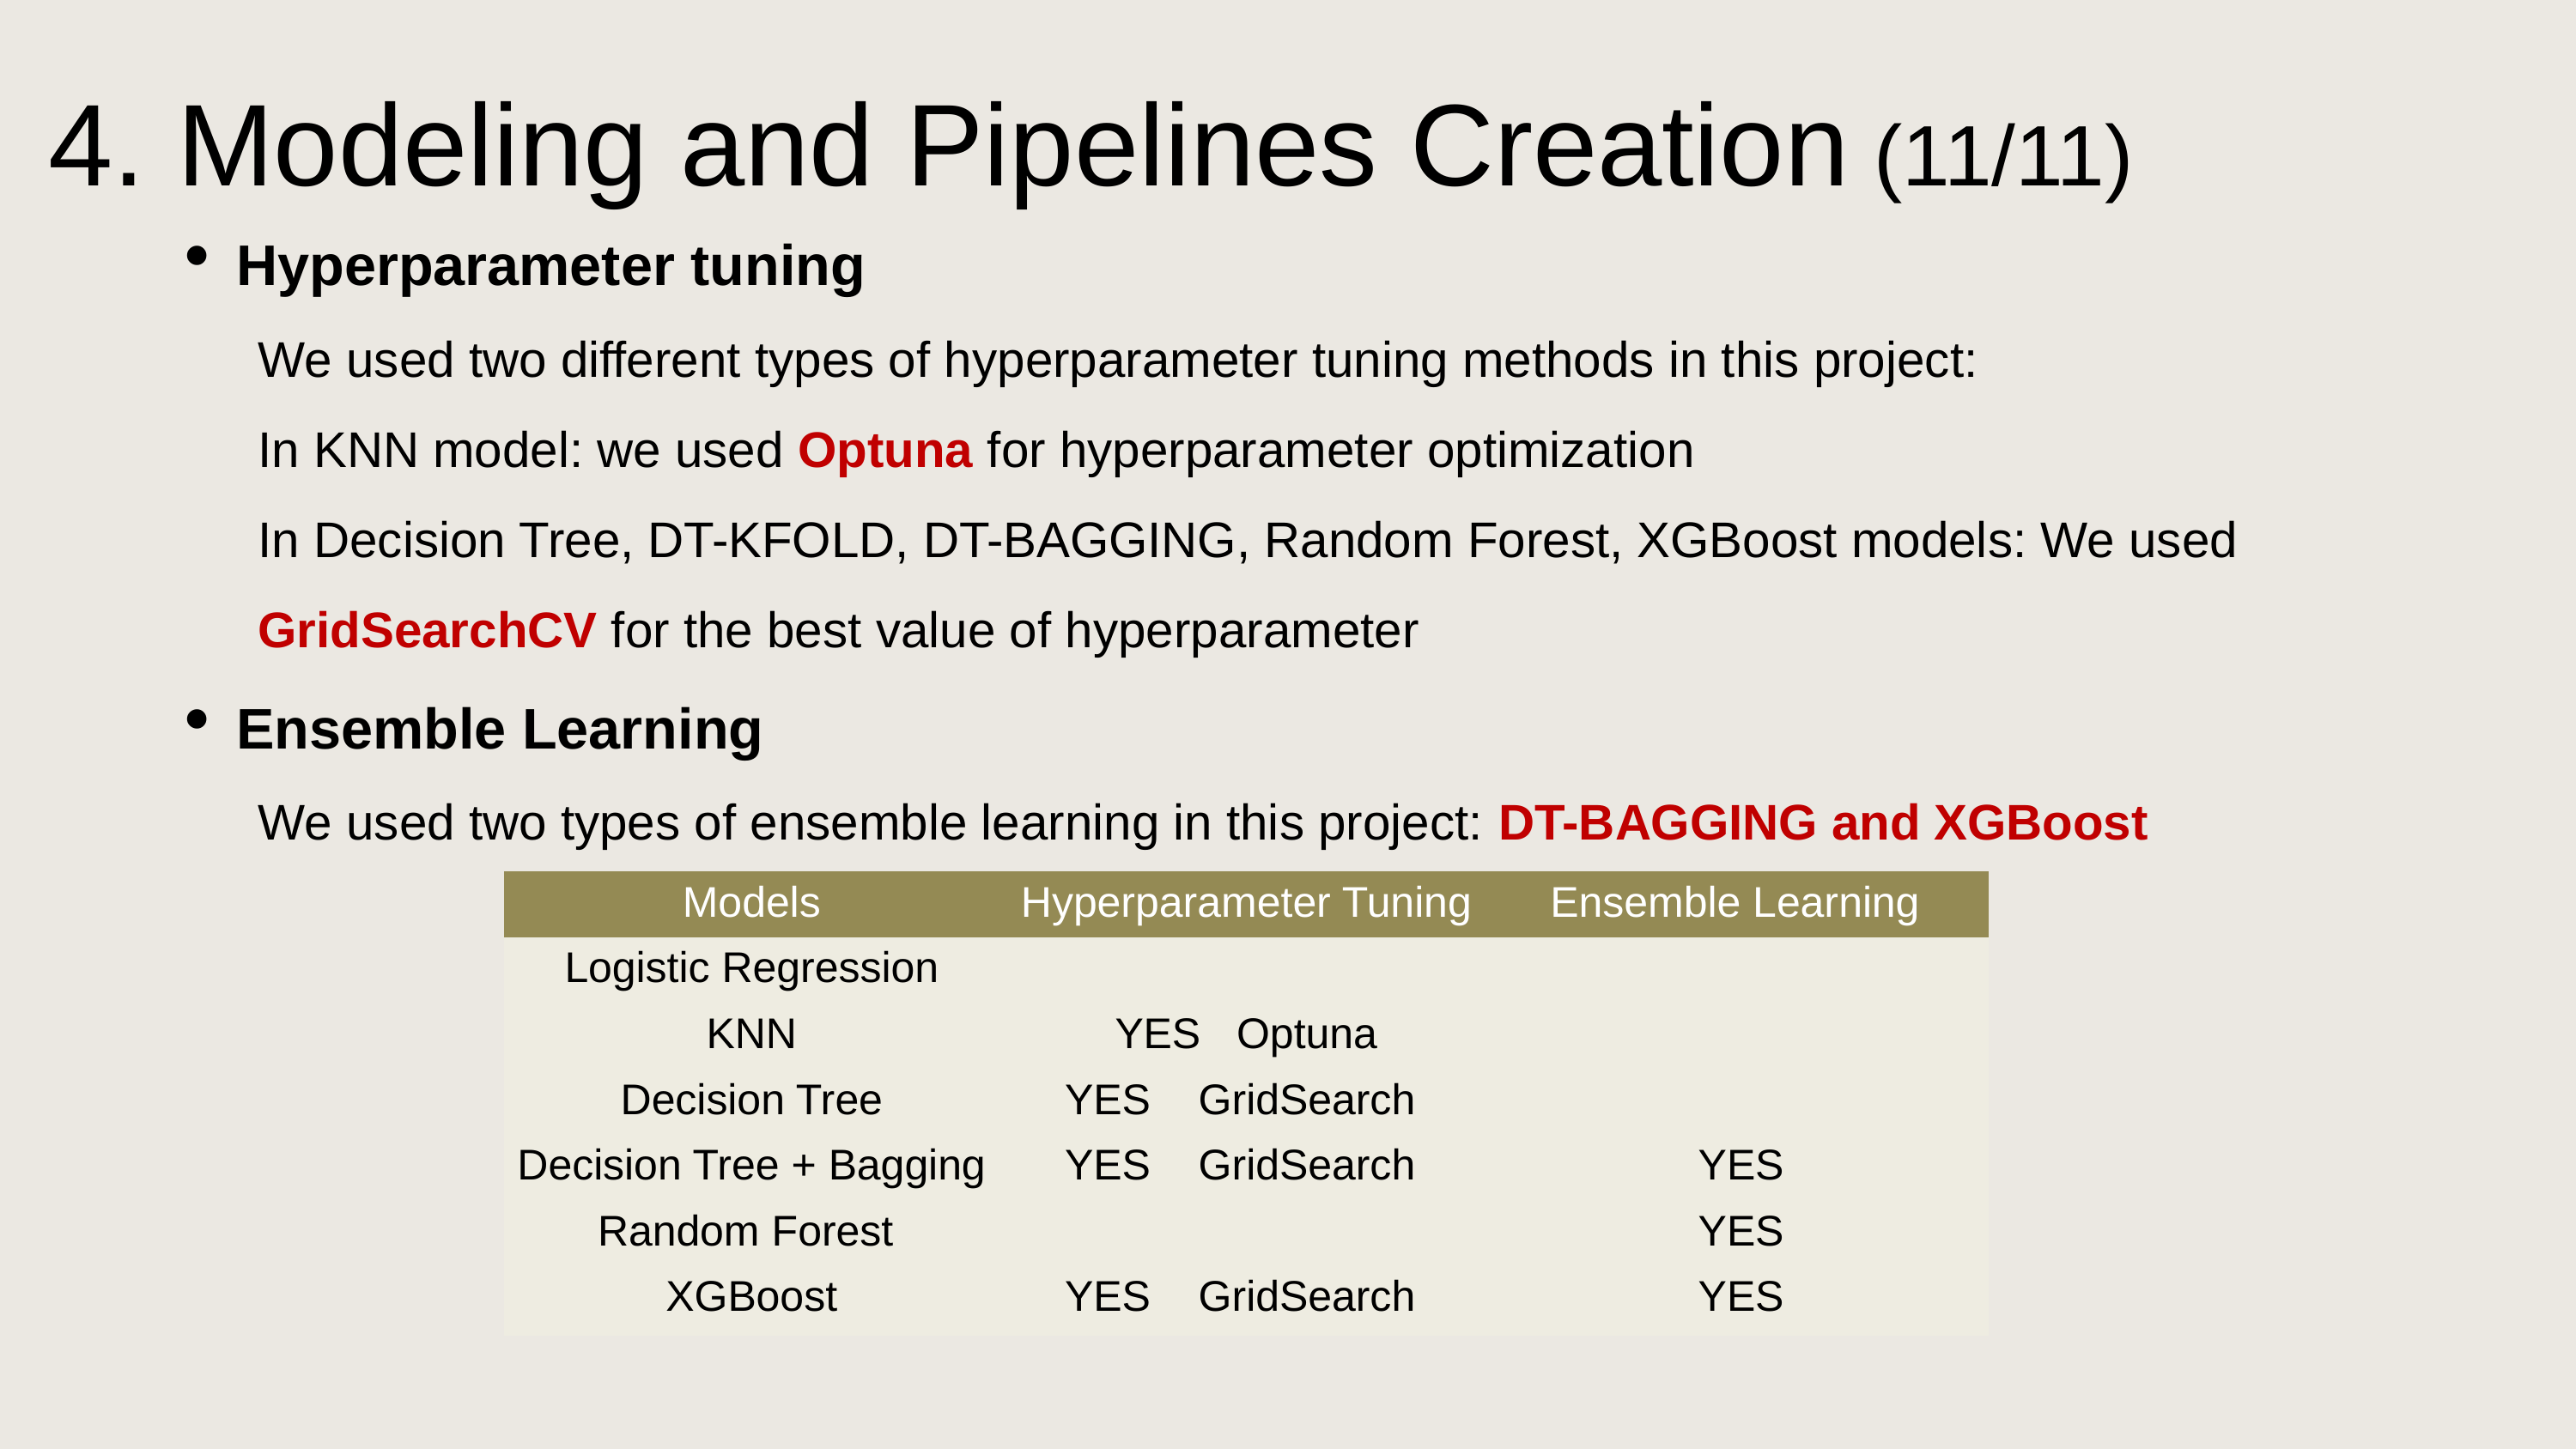

4.	Modeling and Pipelines Creation (11/11)
Hyperparameter tuning
We used two different types of hyperparameter tuning methods in this project:
In KNN model: we used Optuna for hyperparameter optimization
In Decision Tree, DT-KFOLD, DT-BAGGING, Random Forest, XGBoost models: We used GridSearchCV for the best value of hyperparameter
Ensemble Learning
We used two types of ensemble learning in this project: DT-BAGGING and XGBoost
| Models | Hyperparameter Tuning | Ensemble Learning |
| --- | --- | --- |
| Logistic Regression |  |  |
| KNN | YES Optuna |  |
| Decision Tree | YES GridSearch |  |
| Decision Tree + Bagging | YES GridSearch | YES |
| Random Forest |  | YES |
| XGBoost | YES GridSearch | YES |